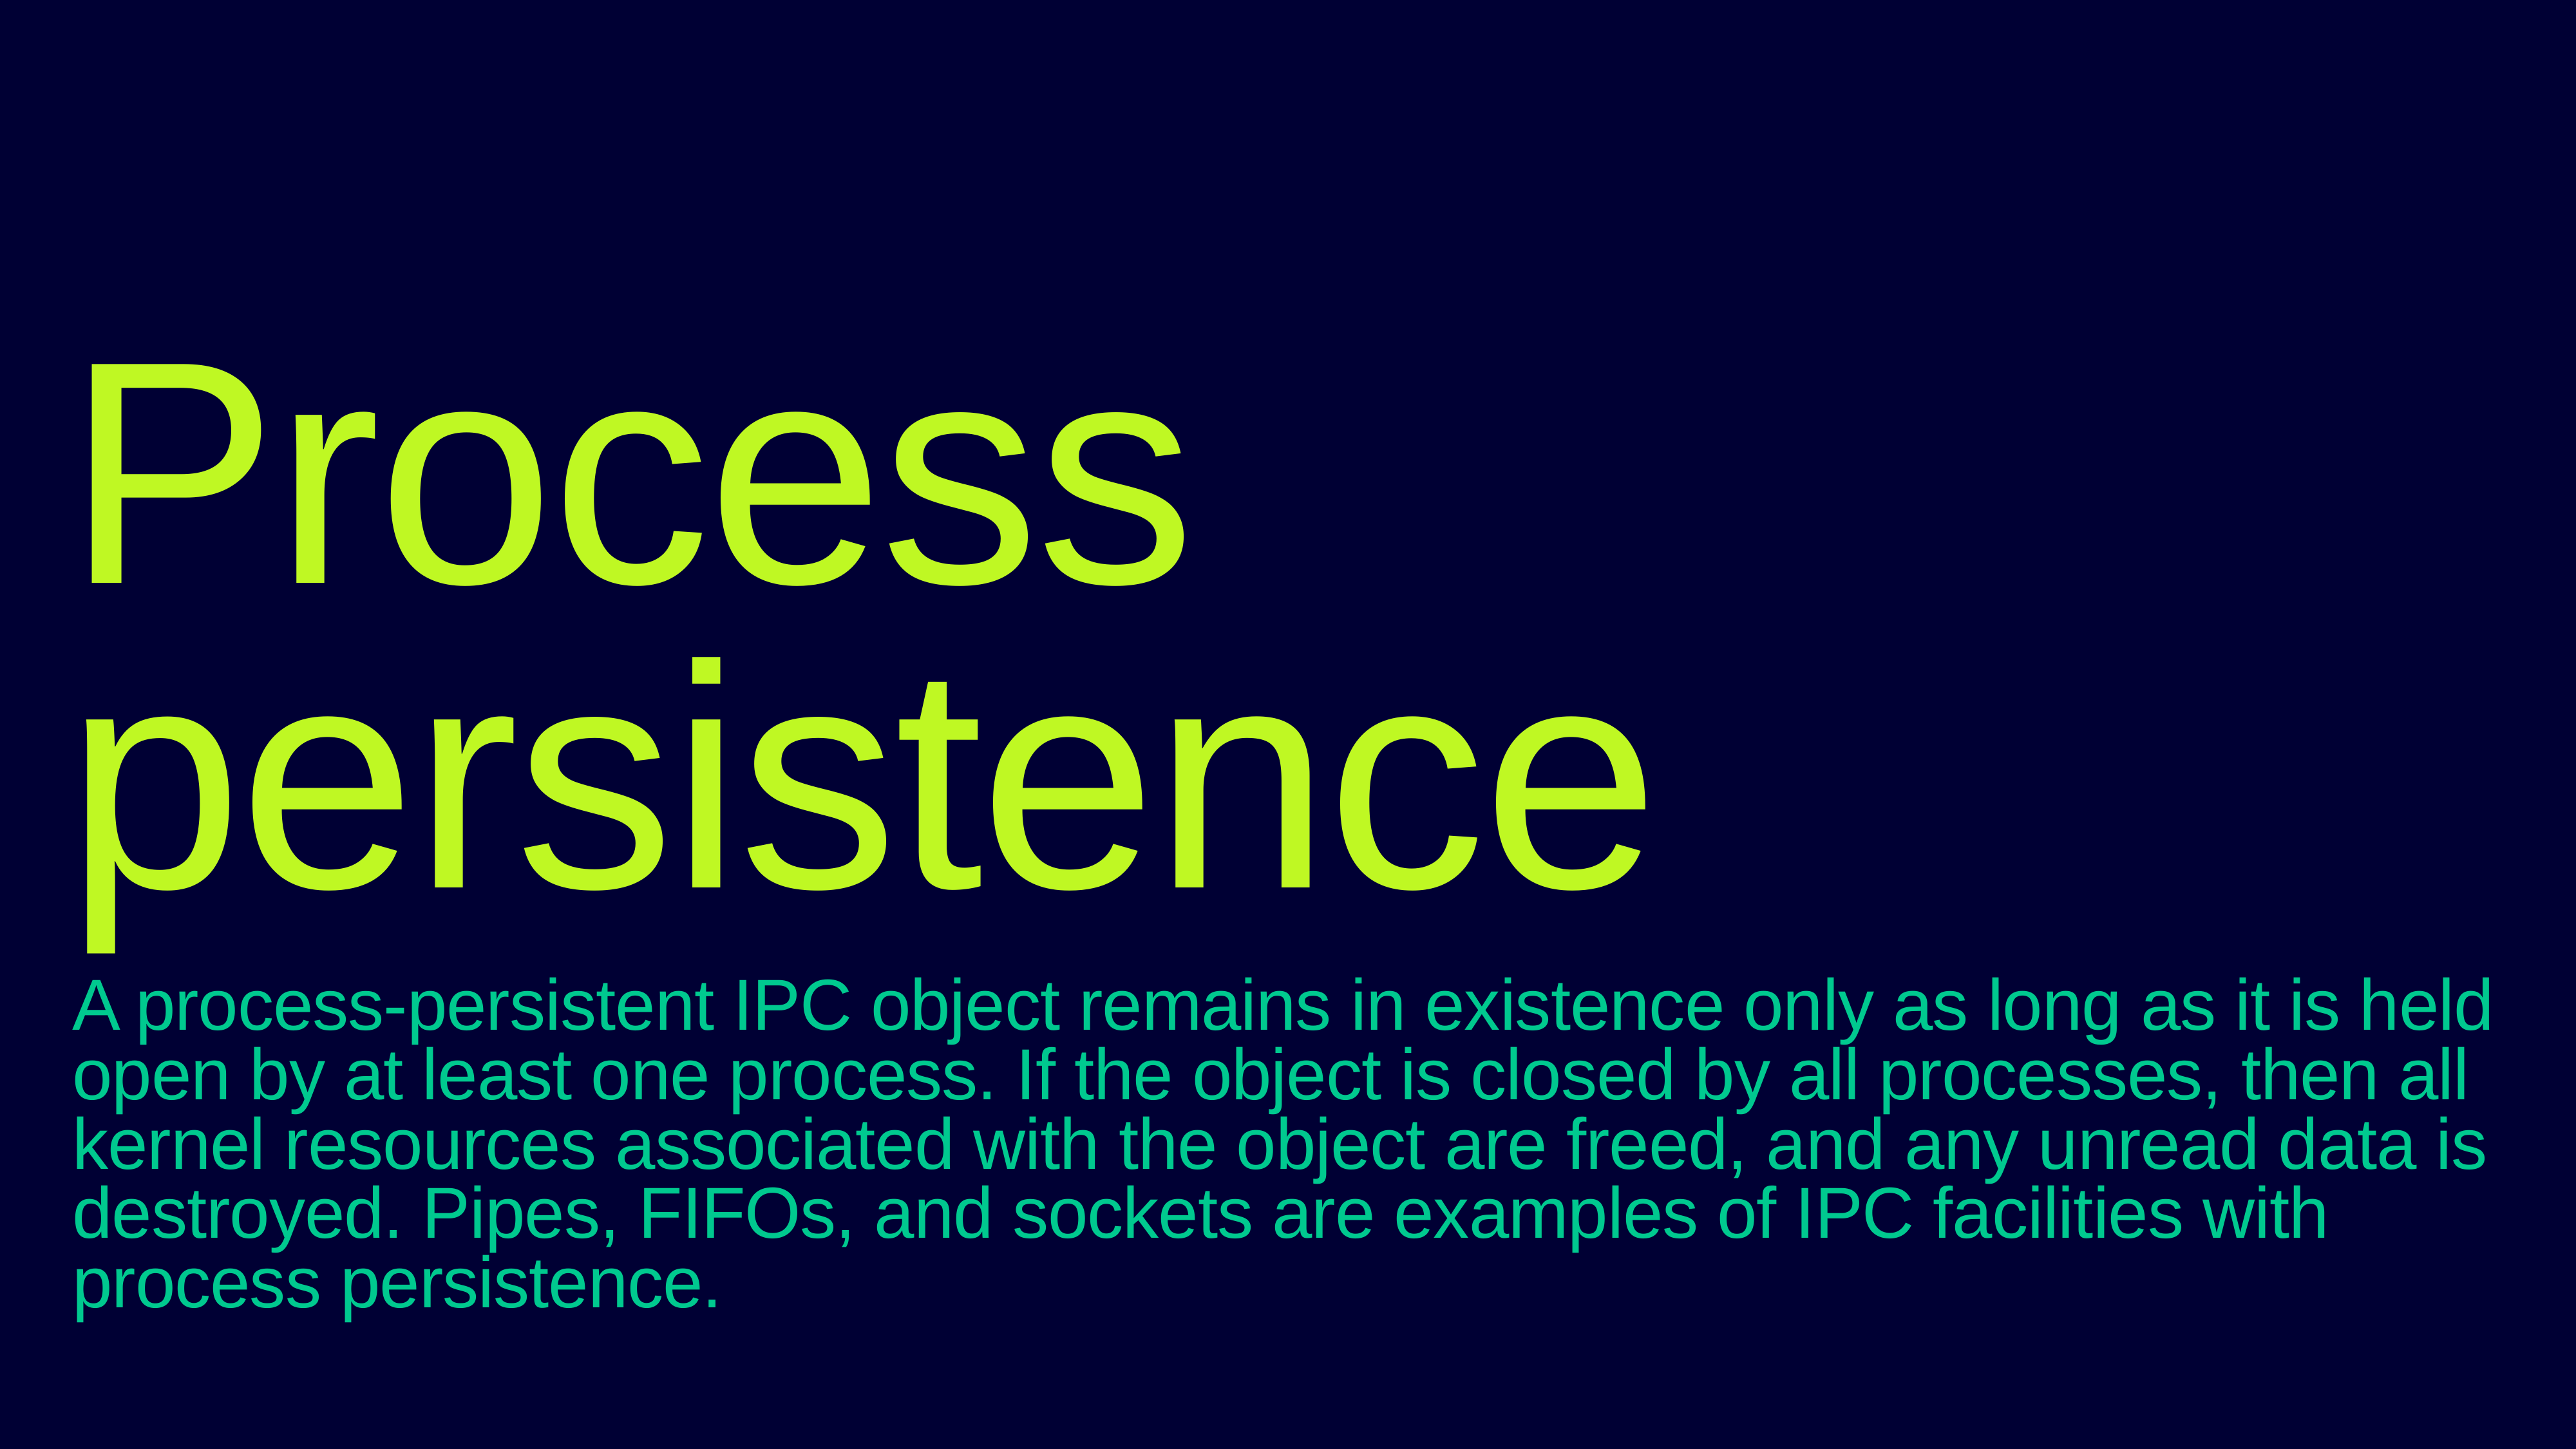

Process persistence
A process-persistent IPC object remains in existence only as long as it is held open by at least one process. If the object is closed by all processes, then all kernel resources associated with the object are freed, and any unread data is destroyed. Pipes, FIFOs, and sockets are examples of IPC facilities with process persistence.